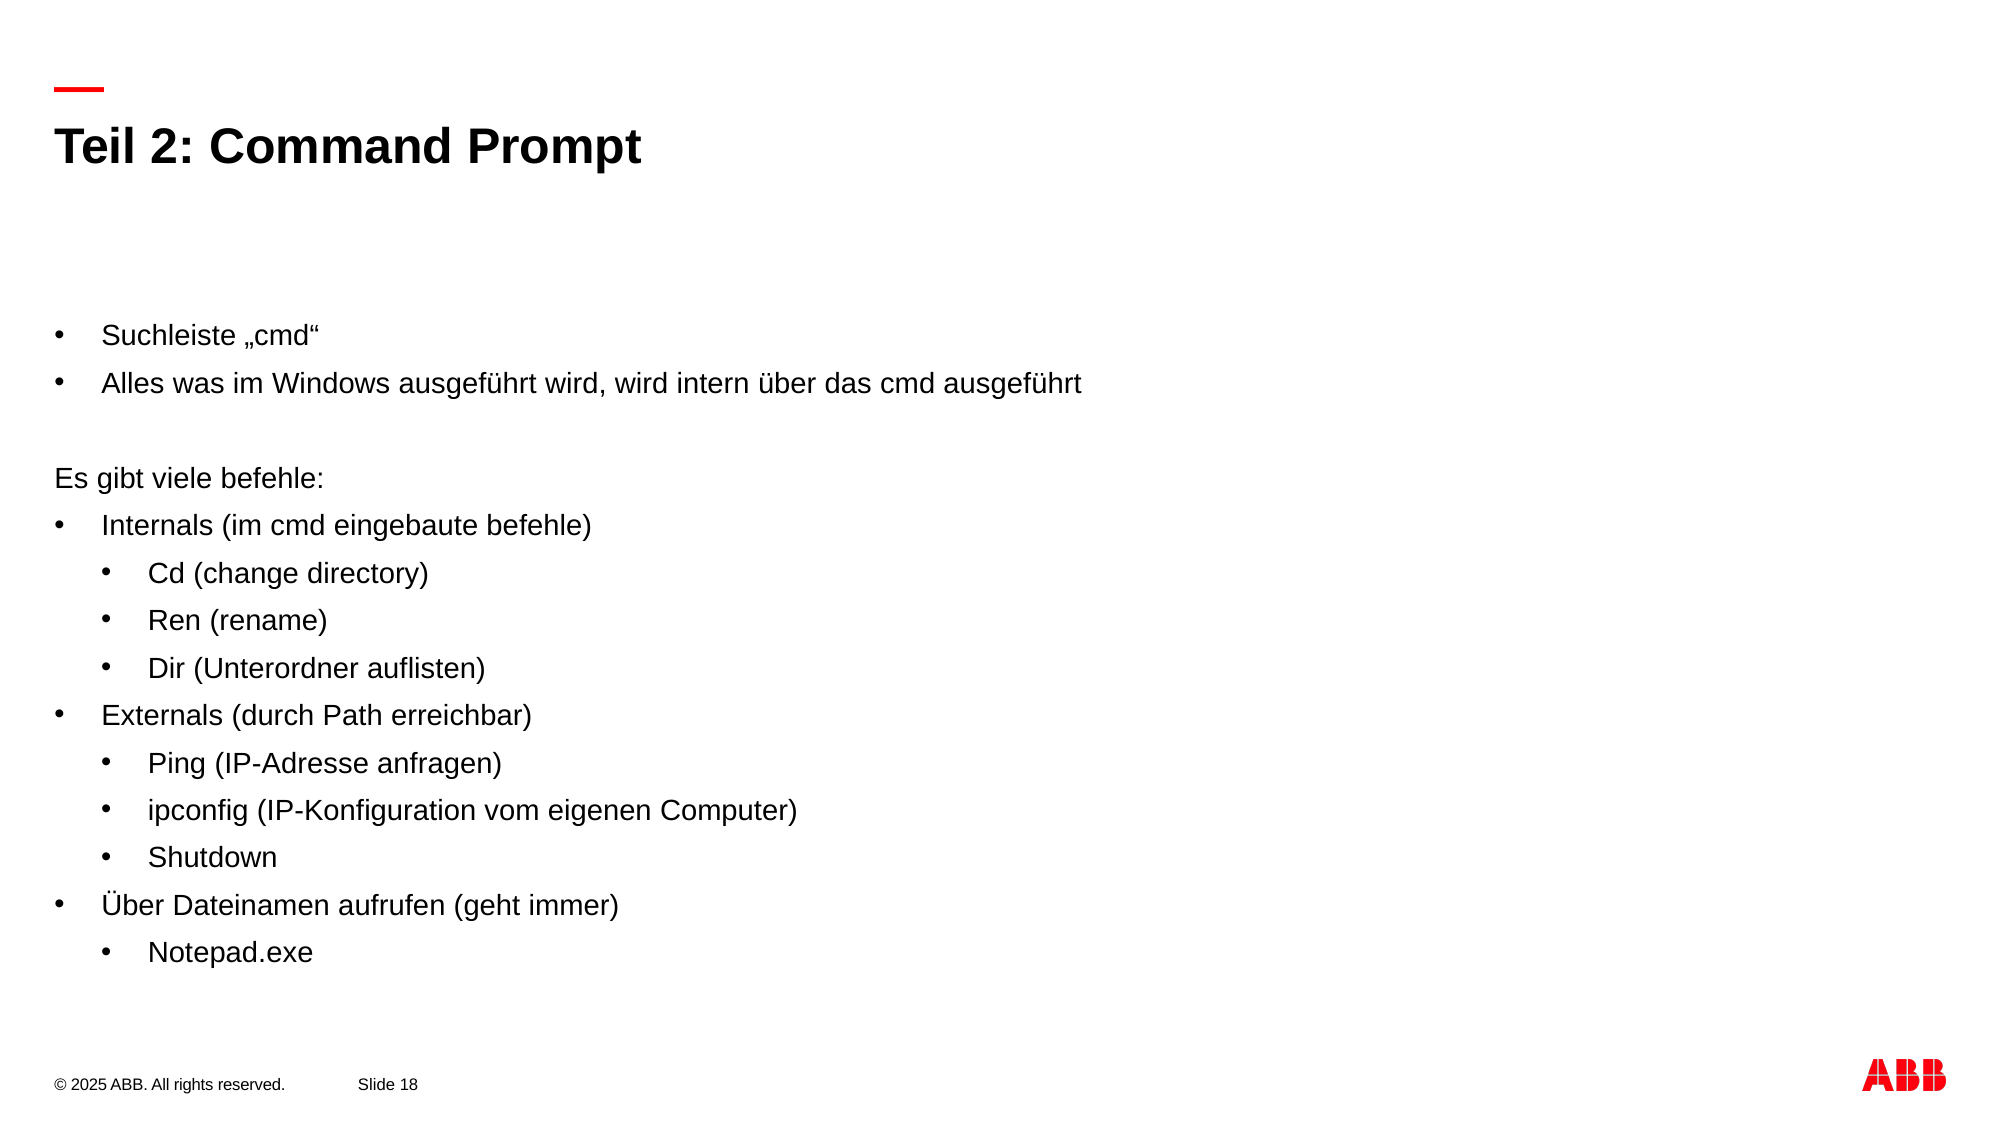

# Teil 2: Command Prompt

Suchleiste „cmd“
Alles was im Windows ausgeführt wird, wird intern über das cmd ausgeführt

Es gibt viele befehle:
Internals (im cmd eingebaute befehle)
Cd (change directory)
Ren (rename)
Dir (Unterordner auflisten)
Externals (durch Path erreichbar)
Ping (IP-Adresse anfragen)
ipconfig (IP-Konfiguration vom eigenen Computer)
Shutdown
Über Dateinamen aufrufen (geht immer)
Notepad.exe

September 7, 2025
Slide 18